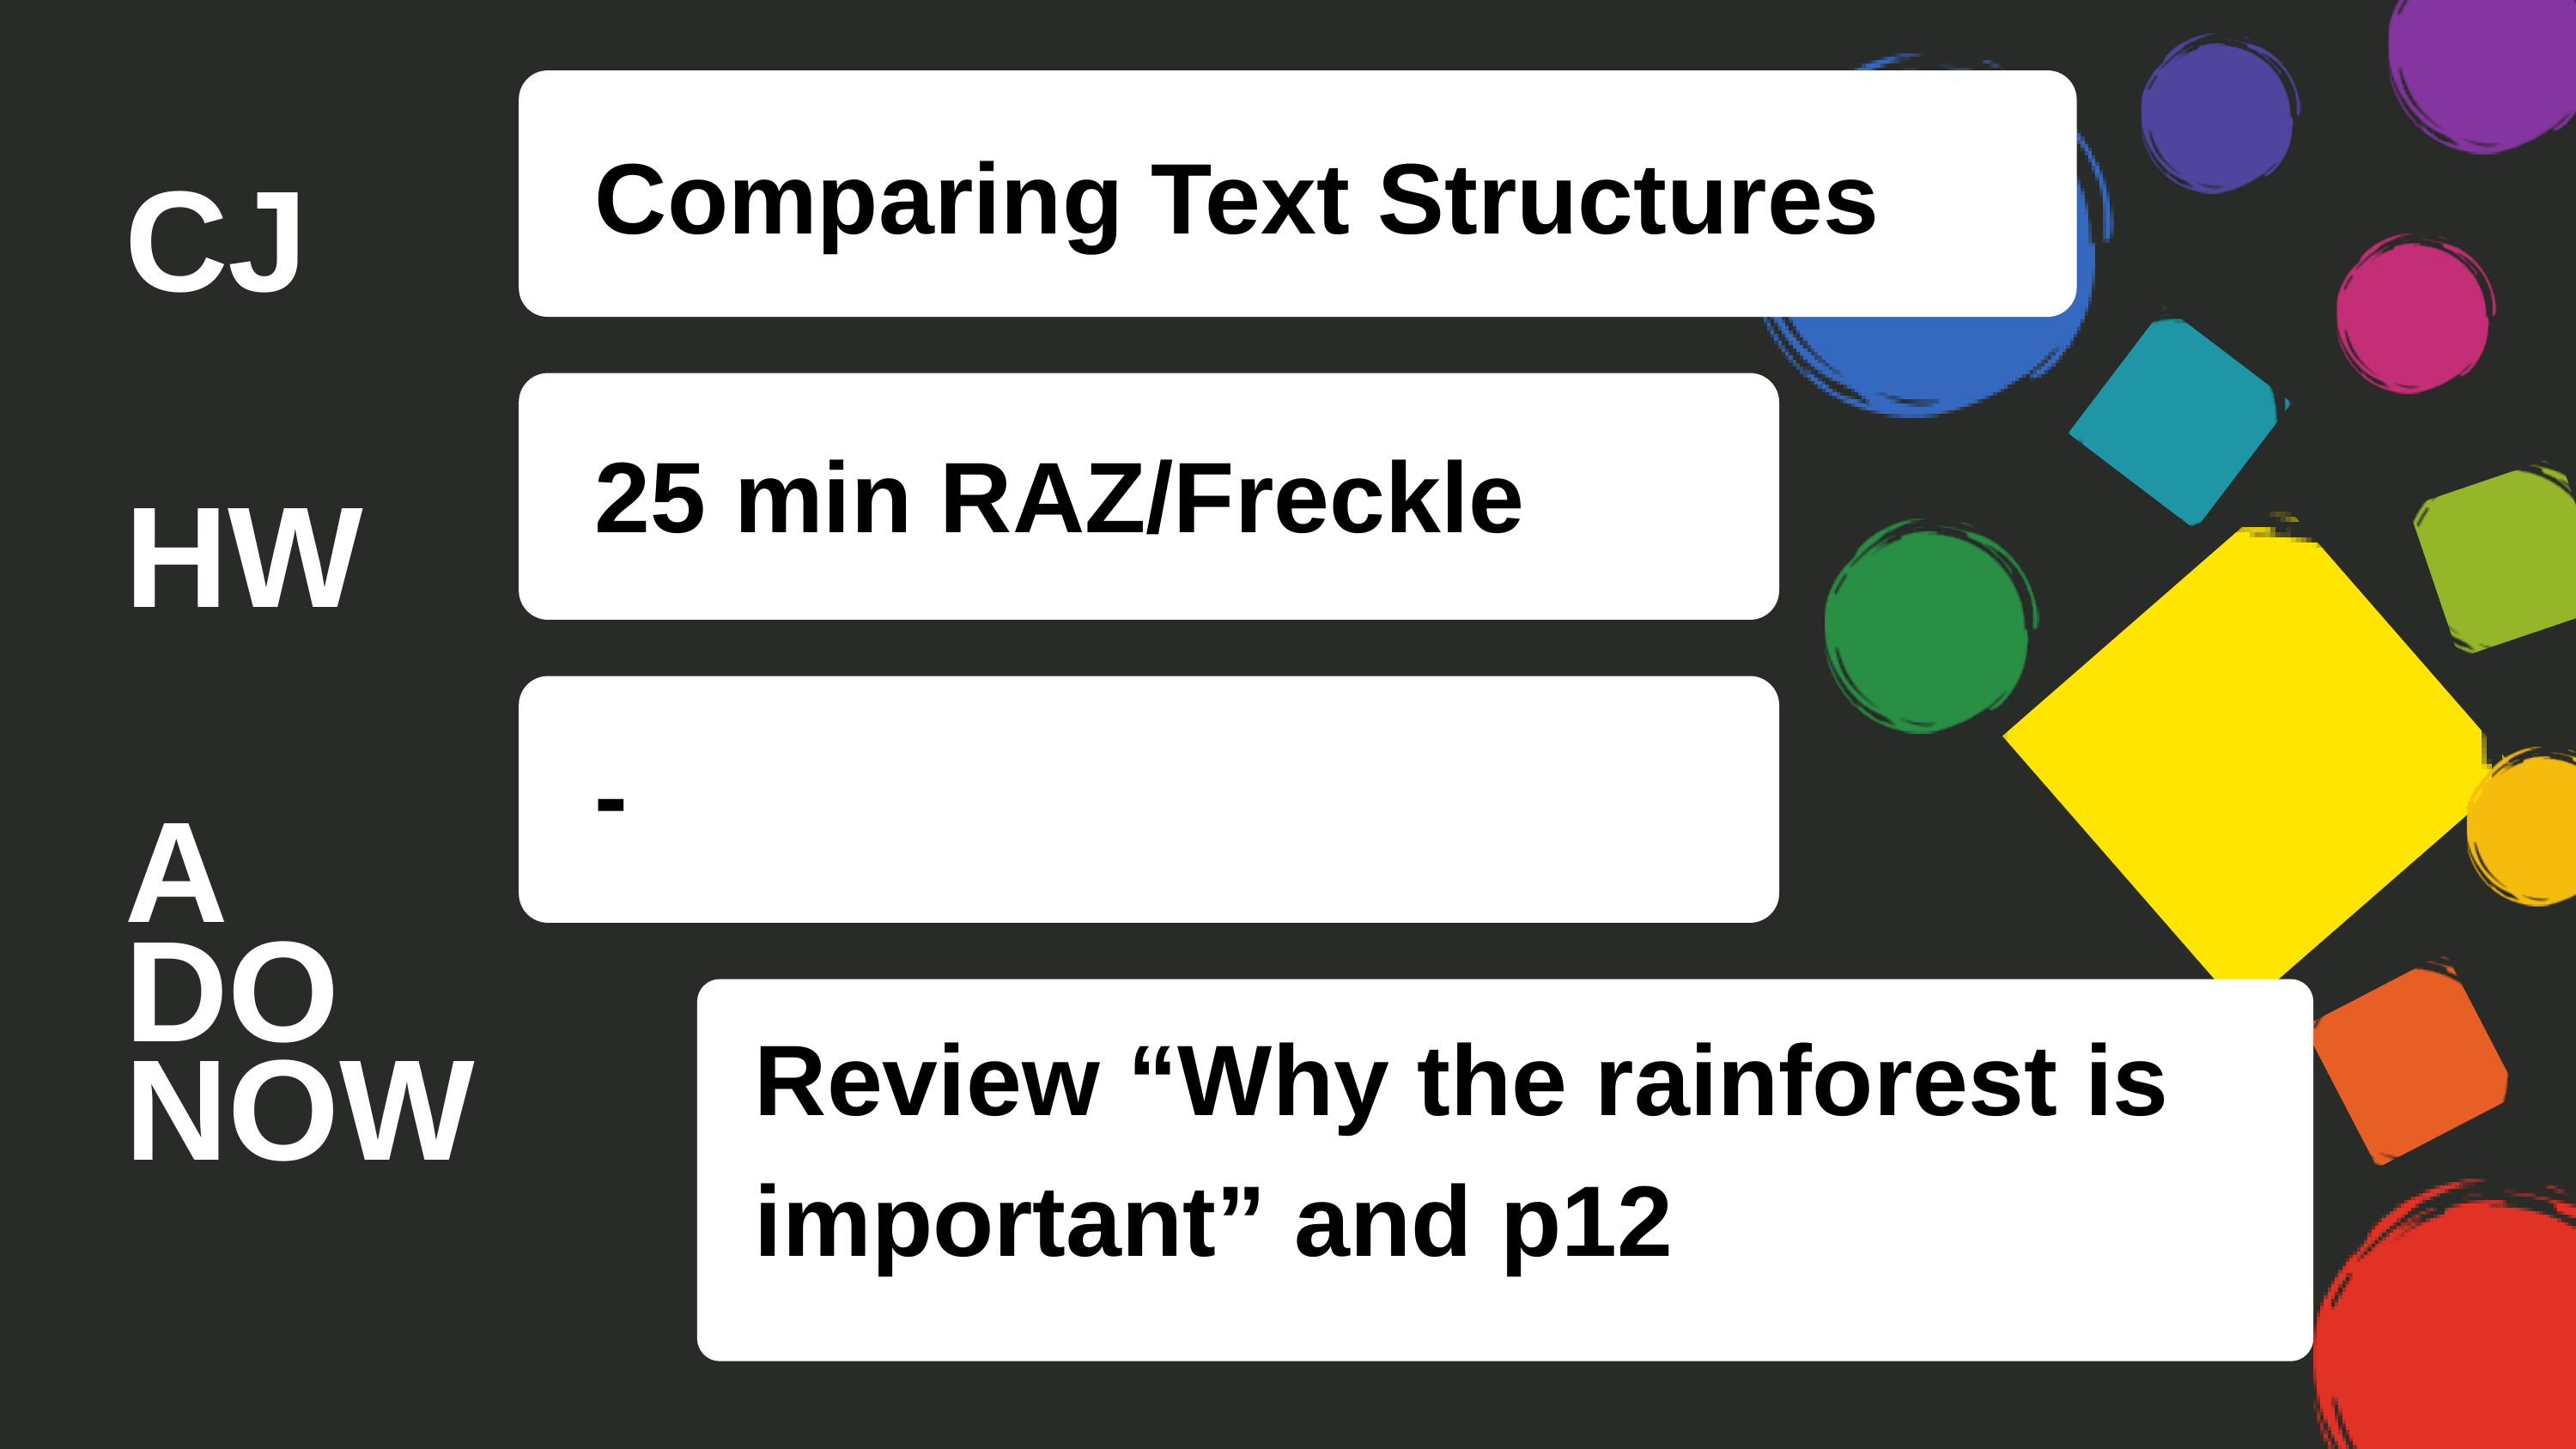

CJ
HW
A
DO
NOW

Comparing Text Structures

25 min RAZ/Freckle

-

Review “Why the rainforest is important” and p12